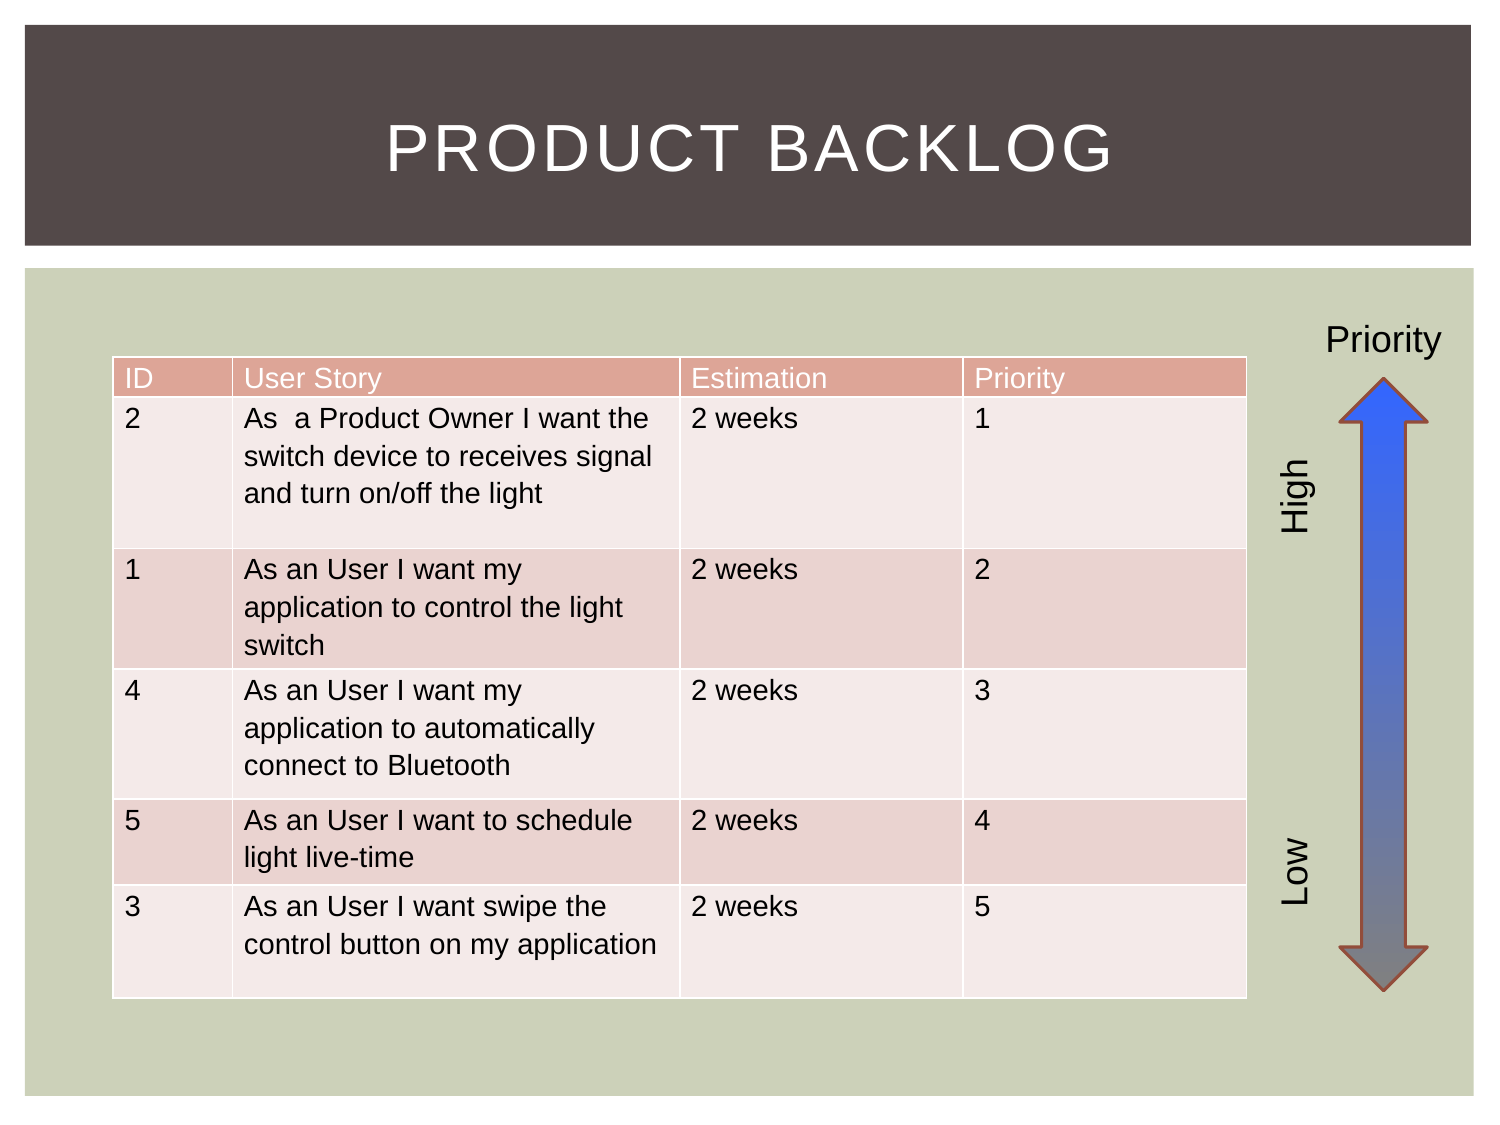

# Product backlog
Priority
| ID | User Story | Estimation | Priority |
| --- | --- | --- | --- |
| 2 | As a Product Owner I want the switch device to receives signal and turn on/off the light | 2 weeks | 1 |
| 1 | As an User I want my application to control the light switch | 2 weeks | 2 |
| 4 | As an User I want my application to automatically connect to Bluetooth | 2 weeks | 3 |
| 5 | As an User I want to schedule light live-time | 2 weeks | 4 |
| 3 | As an User I want swipe the control button on my application | 2 weeks | 5 |

High
Low